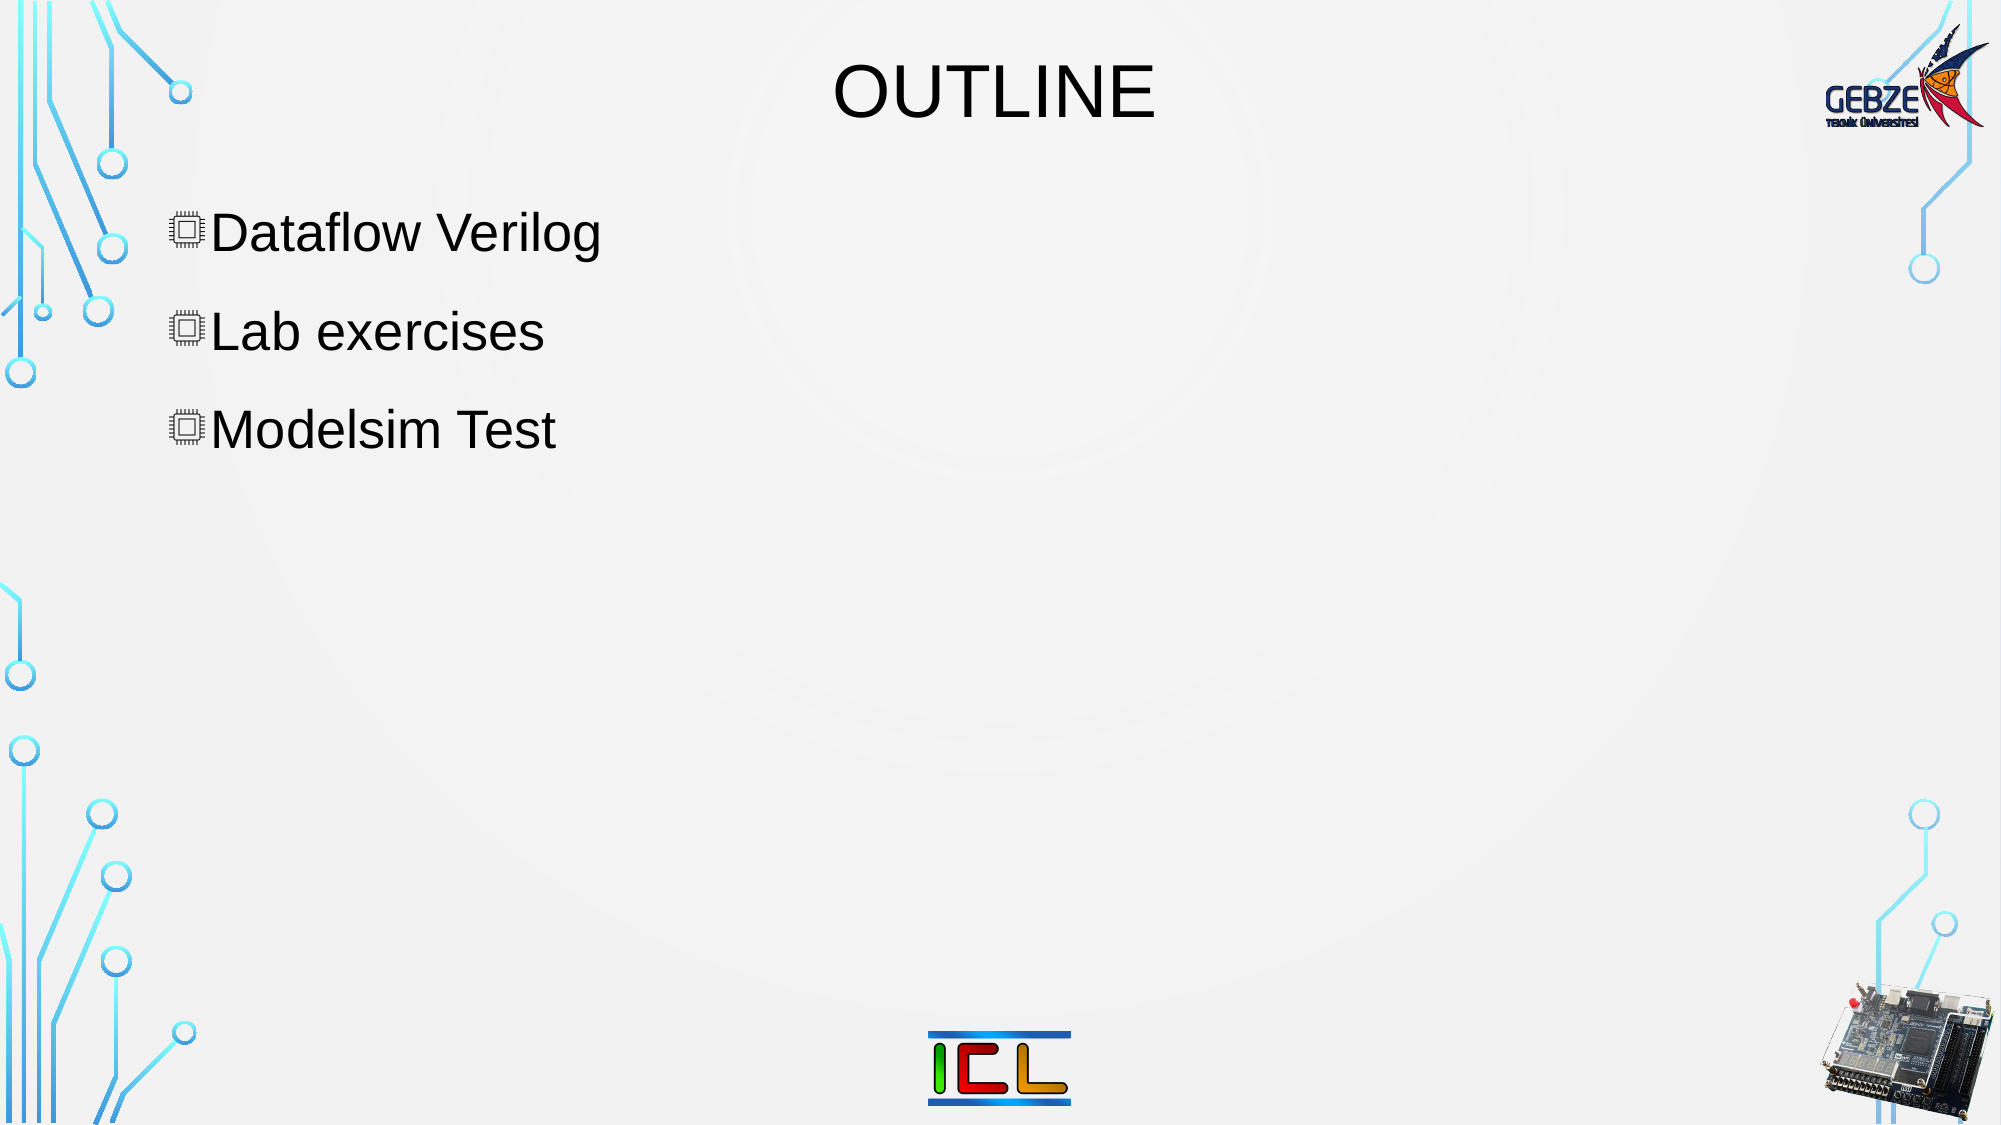

# Outline
Dataflow Verilog
Lab exercises
Modelsim Test